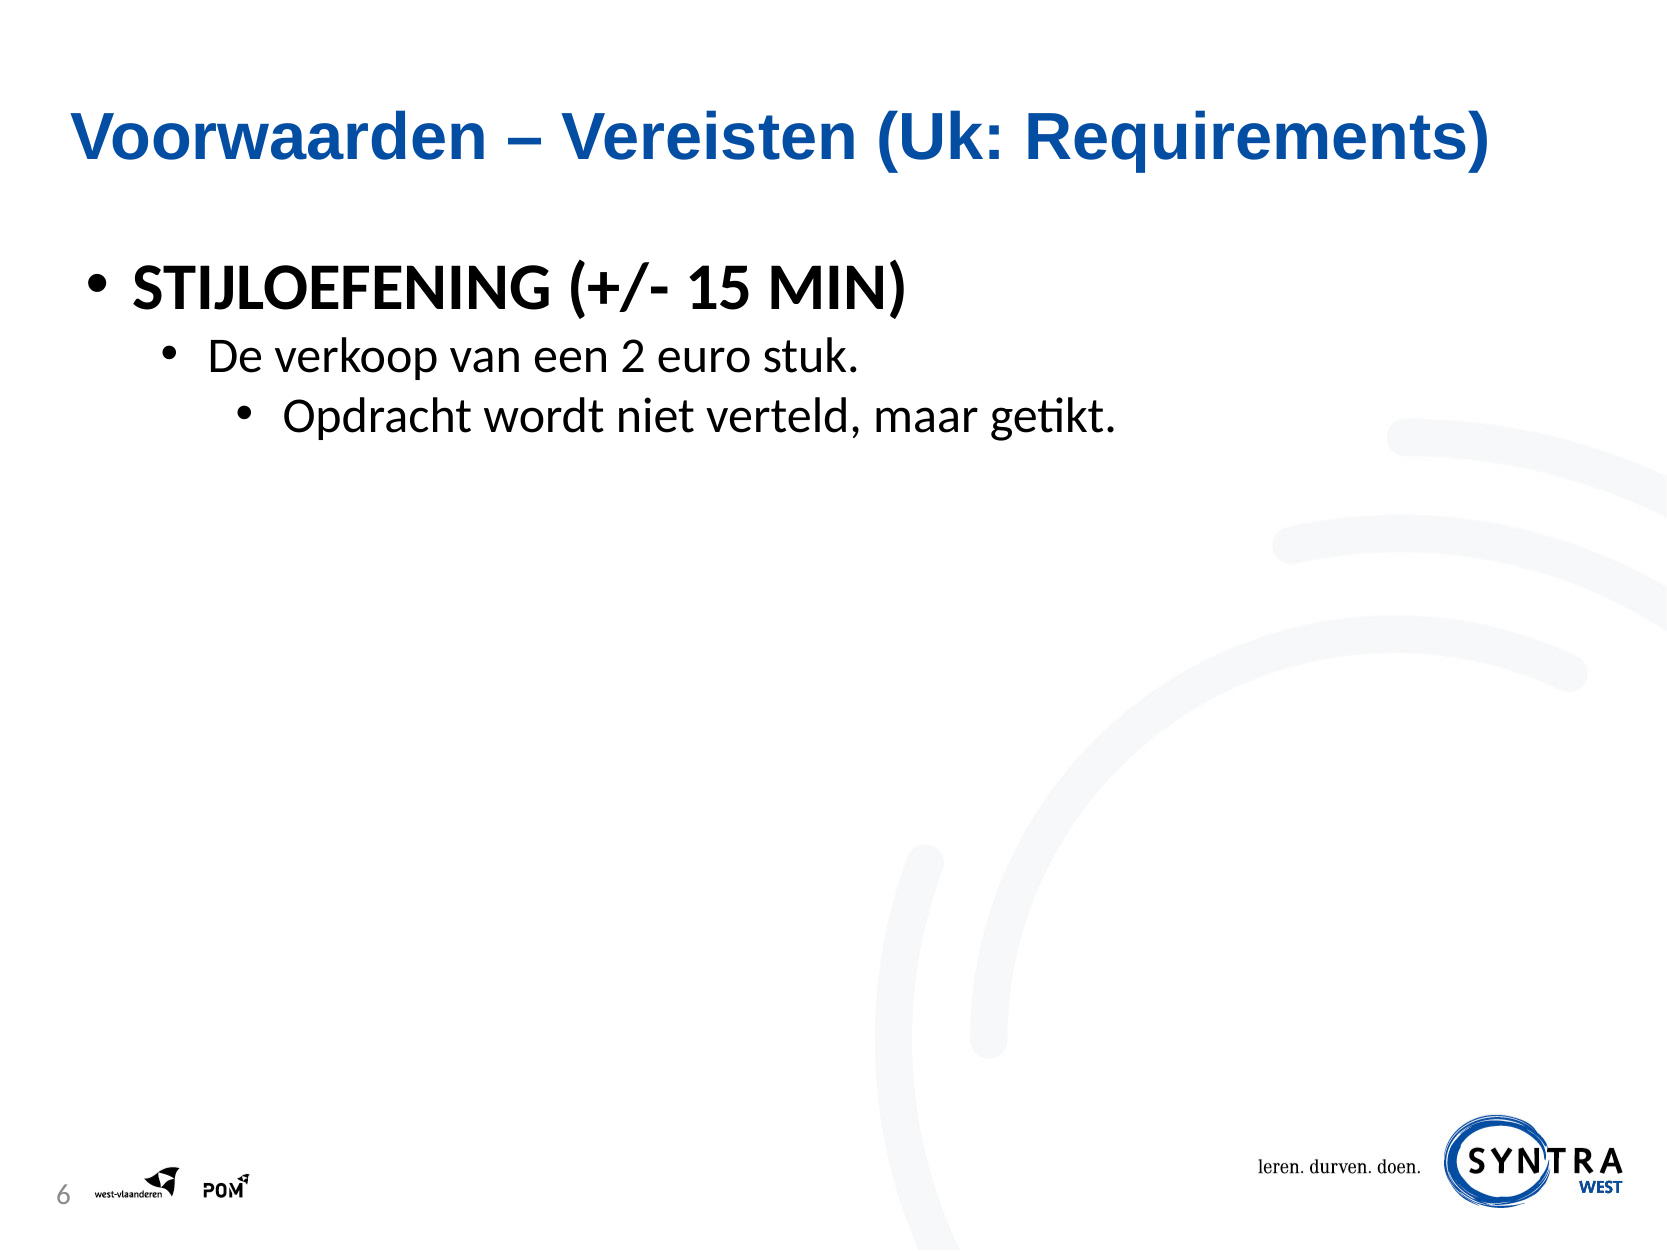

# Voorwaarden – Vereisten (Uk: Requirements)
Stijloefening (+/- 15 min)
De verkoop van een 2 euro stuk.
Opdracht wordt niet verteld, maar getikt.
6